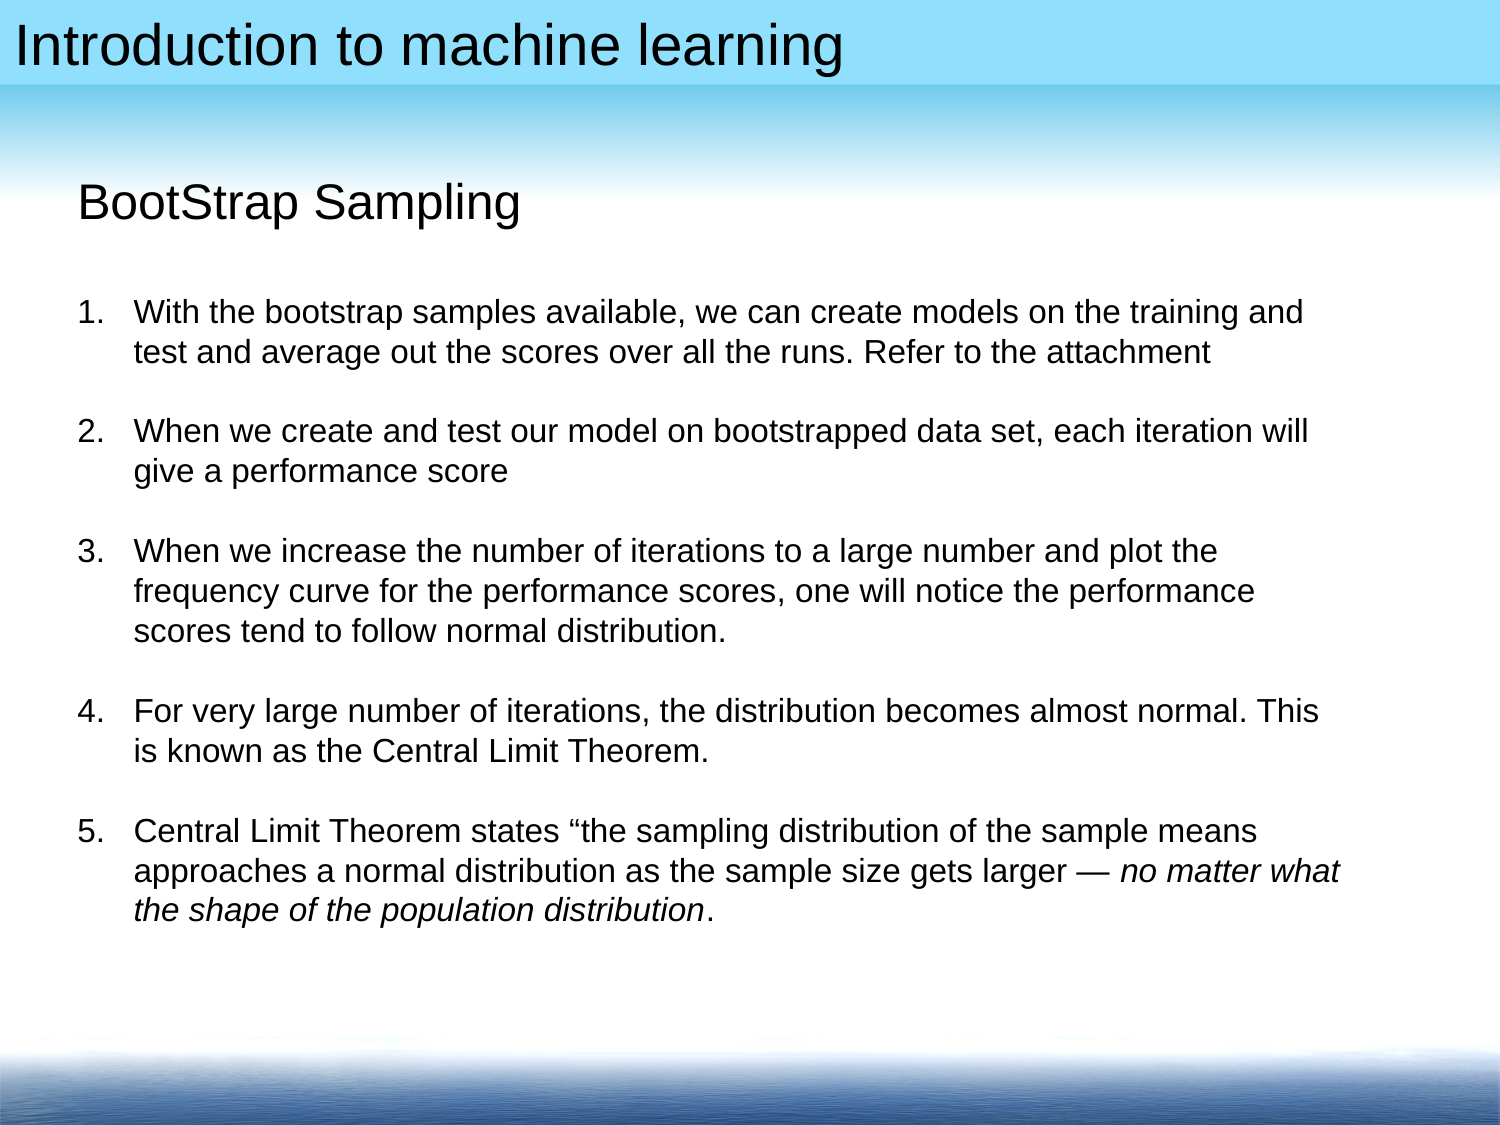

BootStrap Sampling

With the bootstrap samples available, we can create models on the training and test and average out the scores over all the runs. Refer to the attachment

When we create and test our model on bootstrapped data set, each iteration will give a performance score

When we increase the number of iterations to a large number and plot the frequency curve for the performance scores, one will notice the performance scores tend to follow normal distribution.

For very large number of iterations, the distribution becomes almost normal. This is known as the Central Limit Theorem.

Central Limit Theorem states “the sampling distribution of the sample means approaches a normal distribution as the sample size gets larger — no matter what the shape of the population distribution.